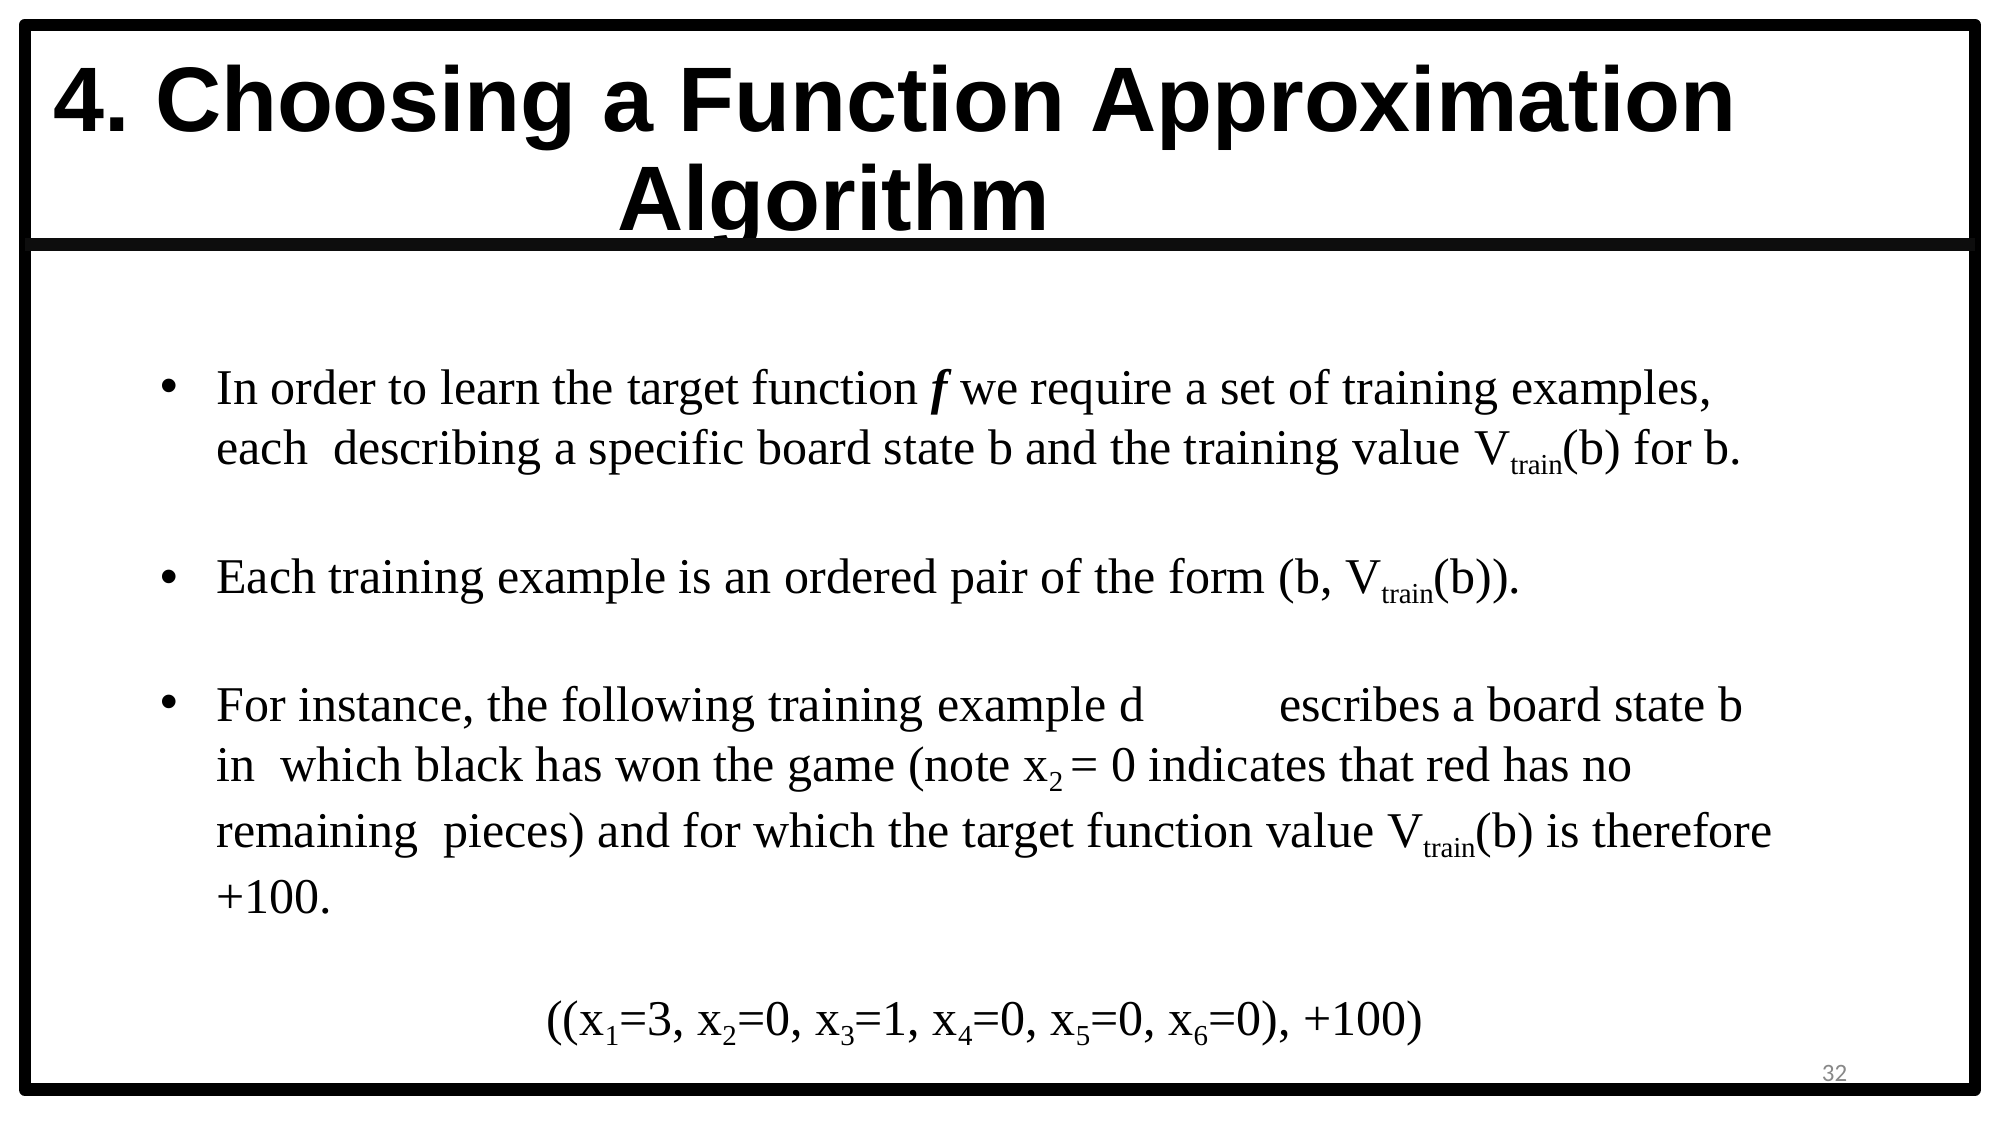

# 4. Choosing a Function Approximation  Algorithm
In order to learn the target function f we require a set of training examples, each  describing a specific board state b and the training value Vtrain(b) for b.

Each training example is an ordered pair of the form (b, Vtrain(b)).

For instance, the following training example d	escribes a board state b in  which black has won the game (note x2 = 0 indicates that red has no remaining  pieces) and for which the target function value Vtrain(b) is therefore +100.

((x1=3, x2=0, x3=1, x4=0, x5=0, x6=0), +100)
32